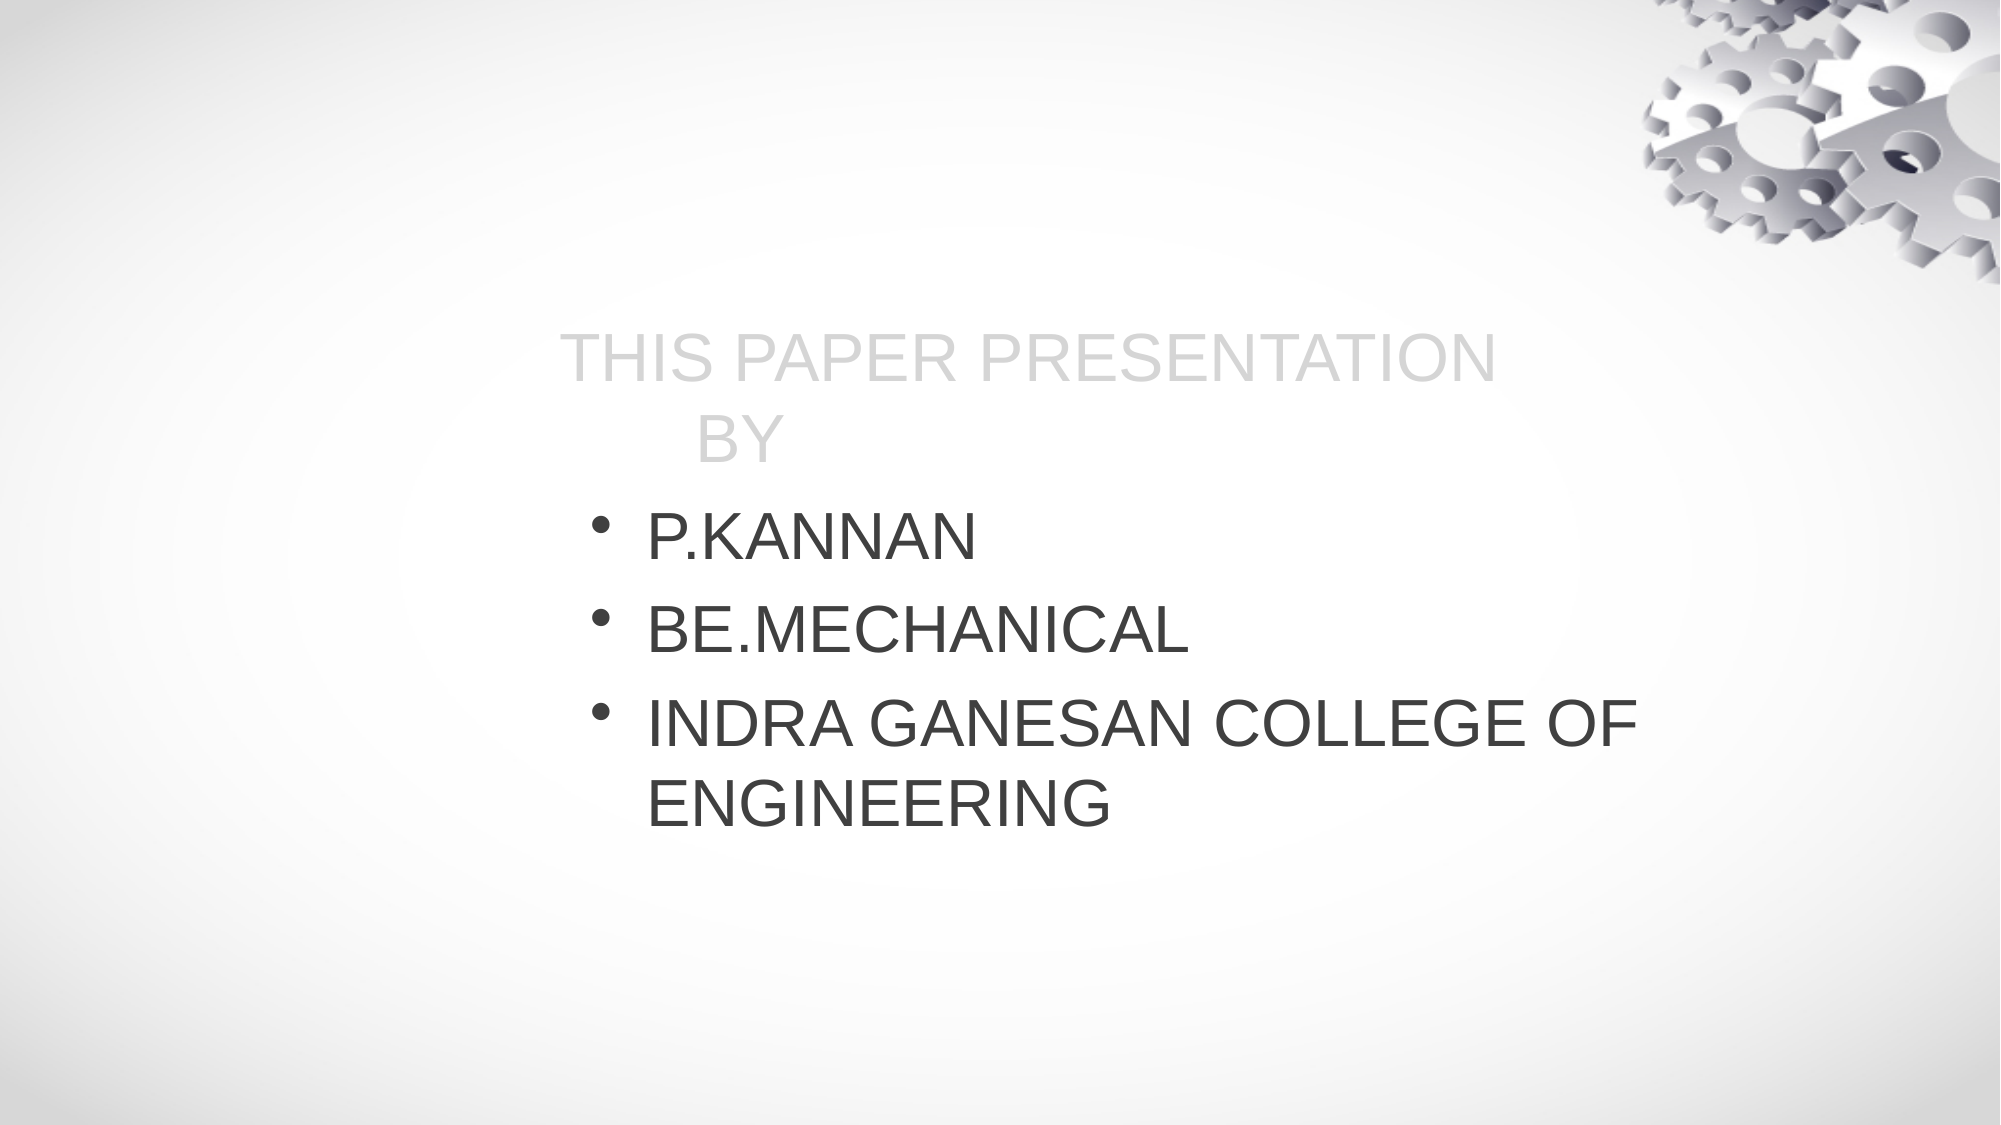

# THIS PAPER PRESENTATION BY
P.KANNAN
BE.MECHANICAL
INDRA GANESAN COLLEGE OF ENGINEERING